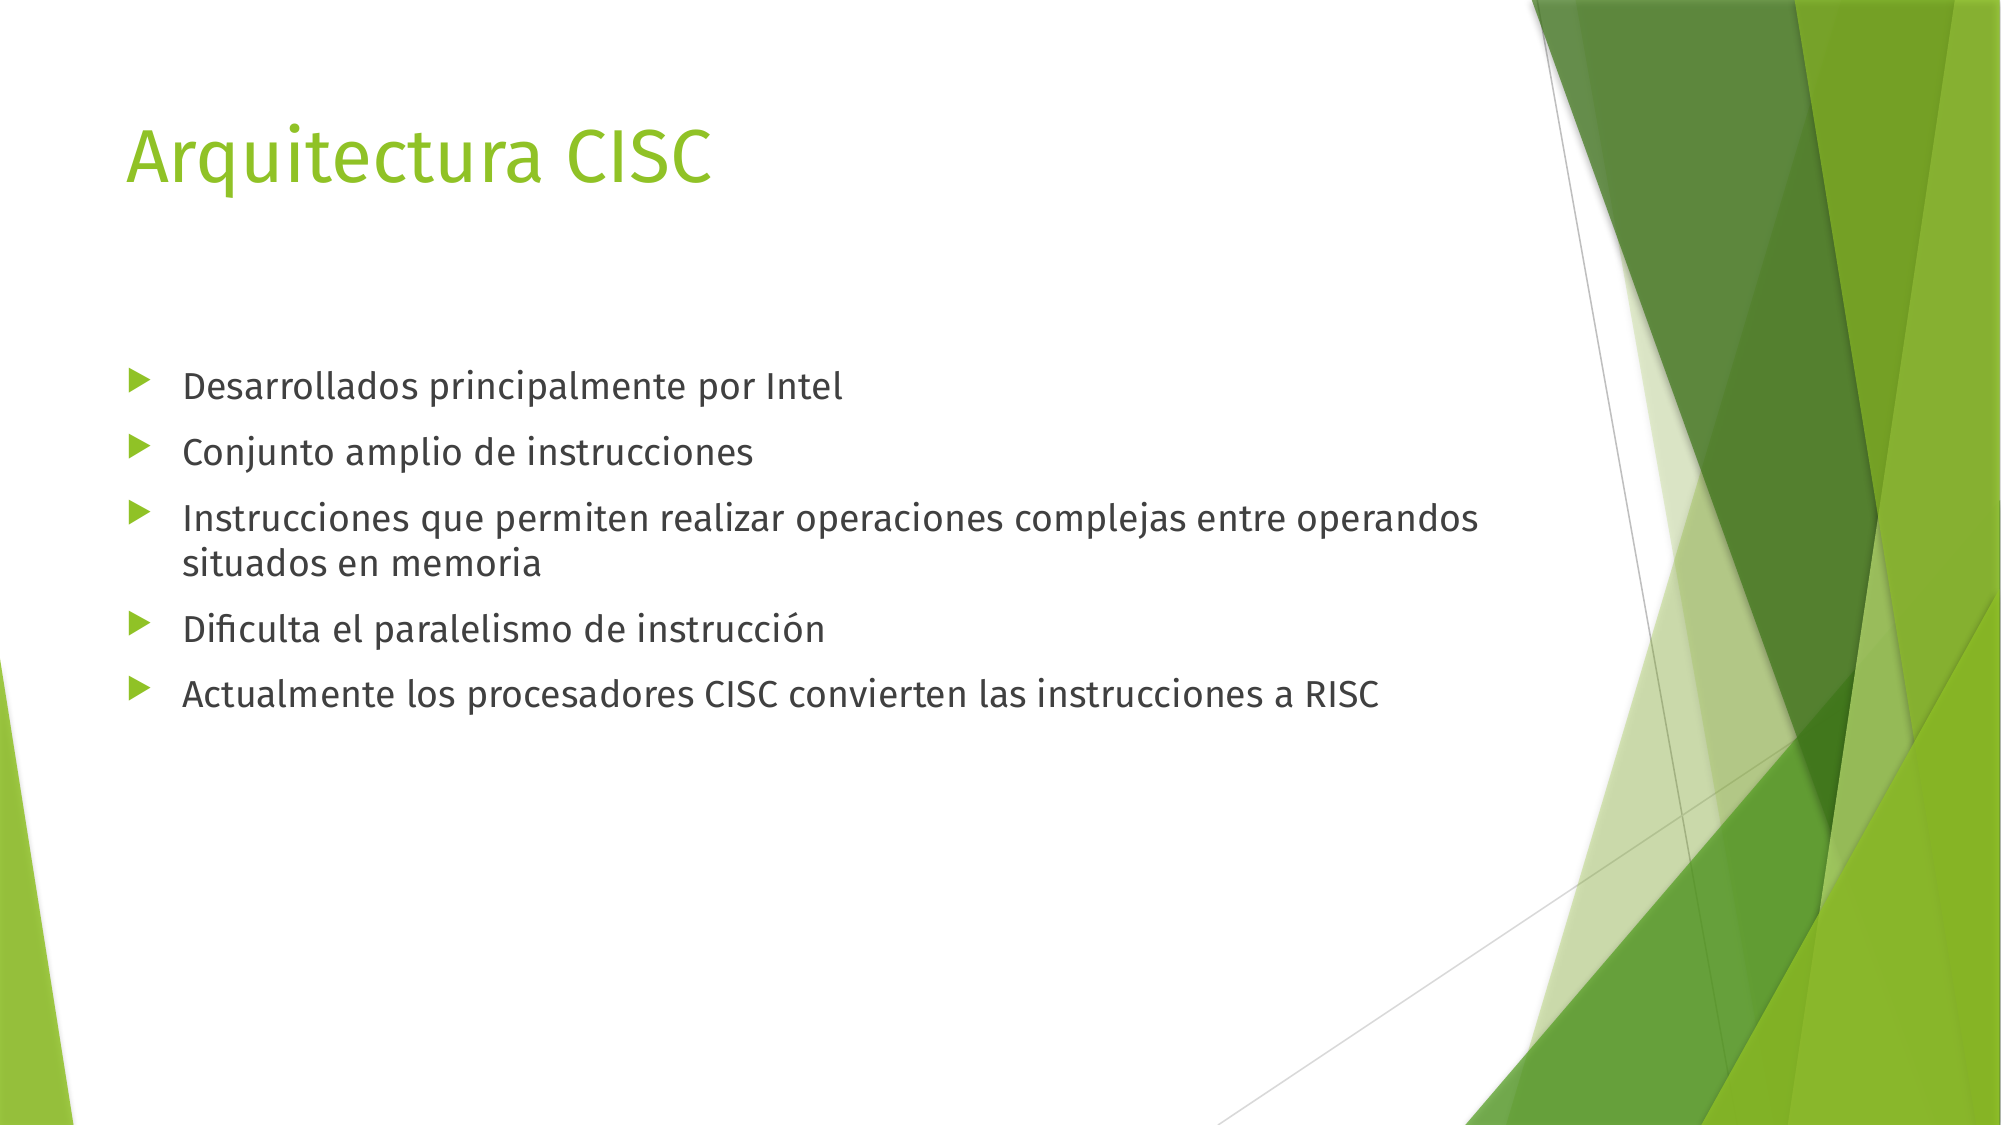

# Arquitectura CISC
Desarrollados principalmente por Intel
Conjunto amplio de instrucciones
Instrucciones que permiten realizar operaciones complejas entre operandos situados en memoria
Dificulta el paralelismo de instrucción
Actualmente los procesadores CISC convierten las instrucciones a RISC